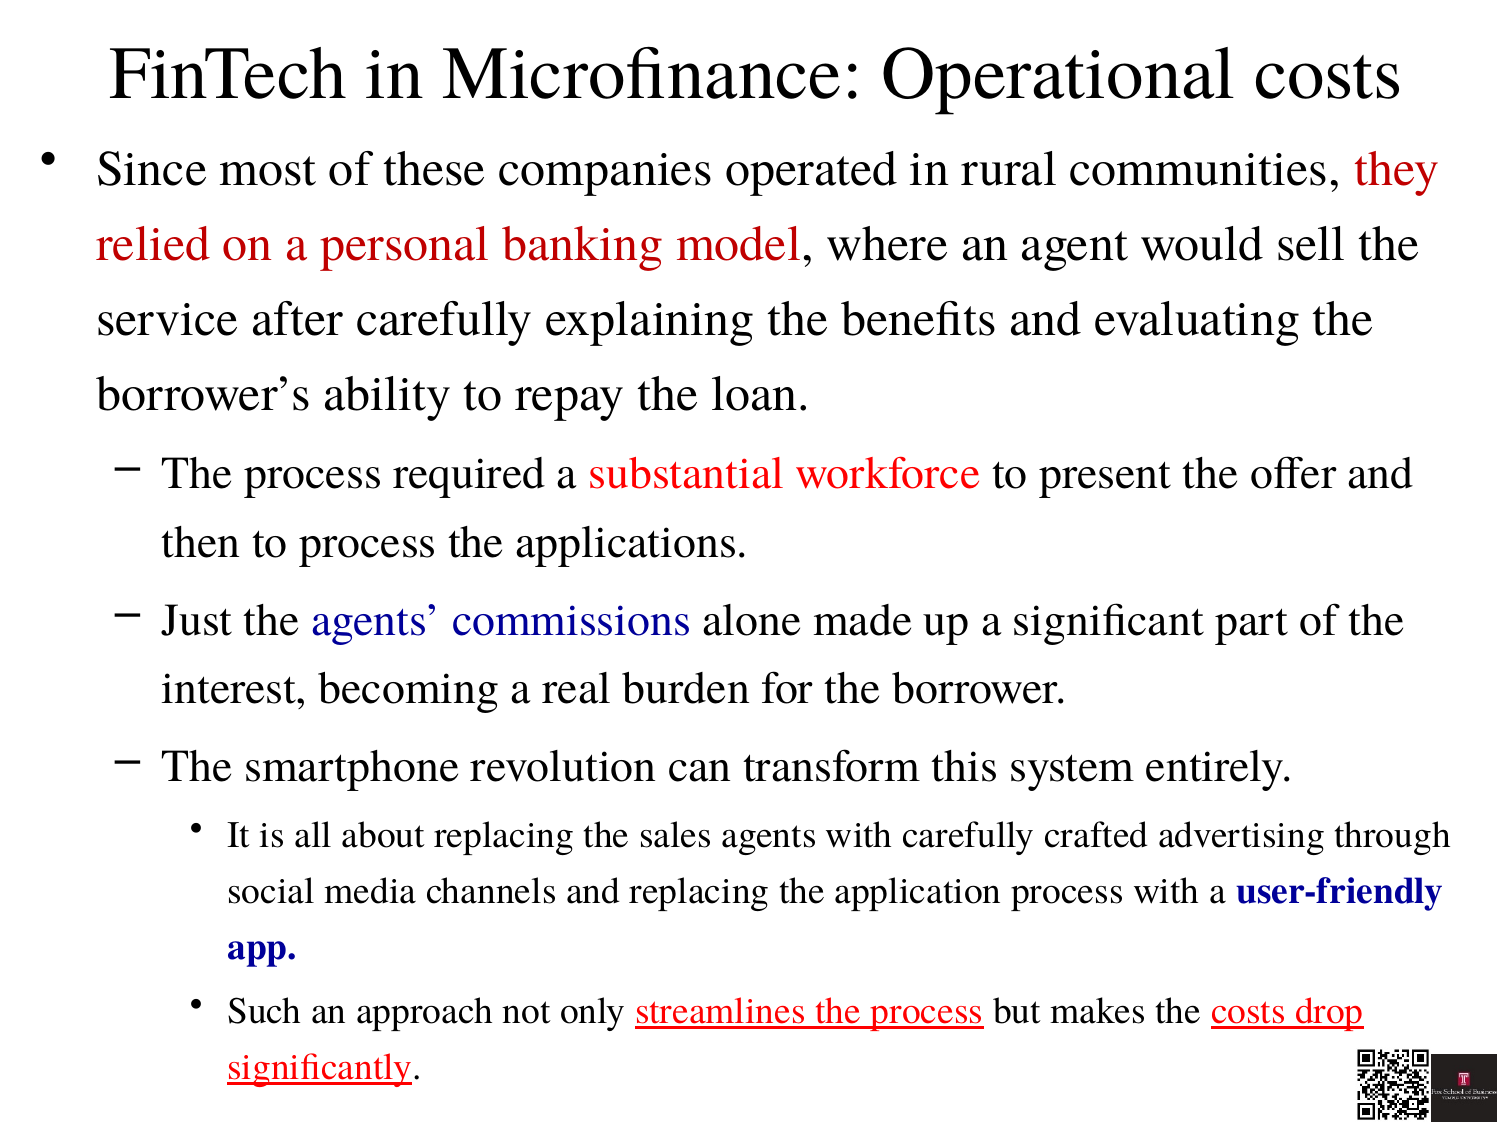

# FinTech in Microfinance: Operational costs
Since most of these companies operated in rural communities, they relied on a personal banking model, where an agent would sell the service after carefully explaining the benefits and evaluating the borrower’s ability to repay the loan.
The process required a substantial workforce to present the offer and then to process the applications.
Just the agents’ commissions alone made up a significant part of the interest, becoming a real burden for the borrower.
The smartphone revolution can transform this system entirely.
It is all about replacing the sales agents with carefully crafted advertising through social media channels and replacing the application process with a user-friendly app.
Such an approach not only streamlines the process but makes the costs drop significantly.